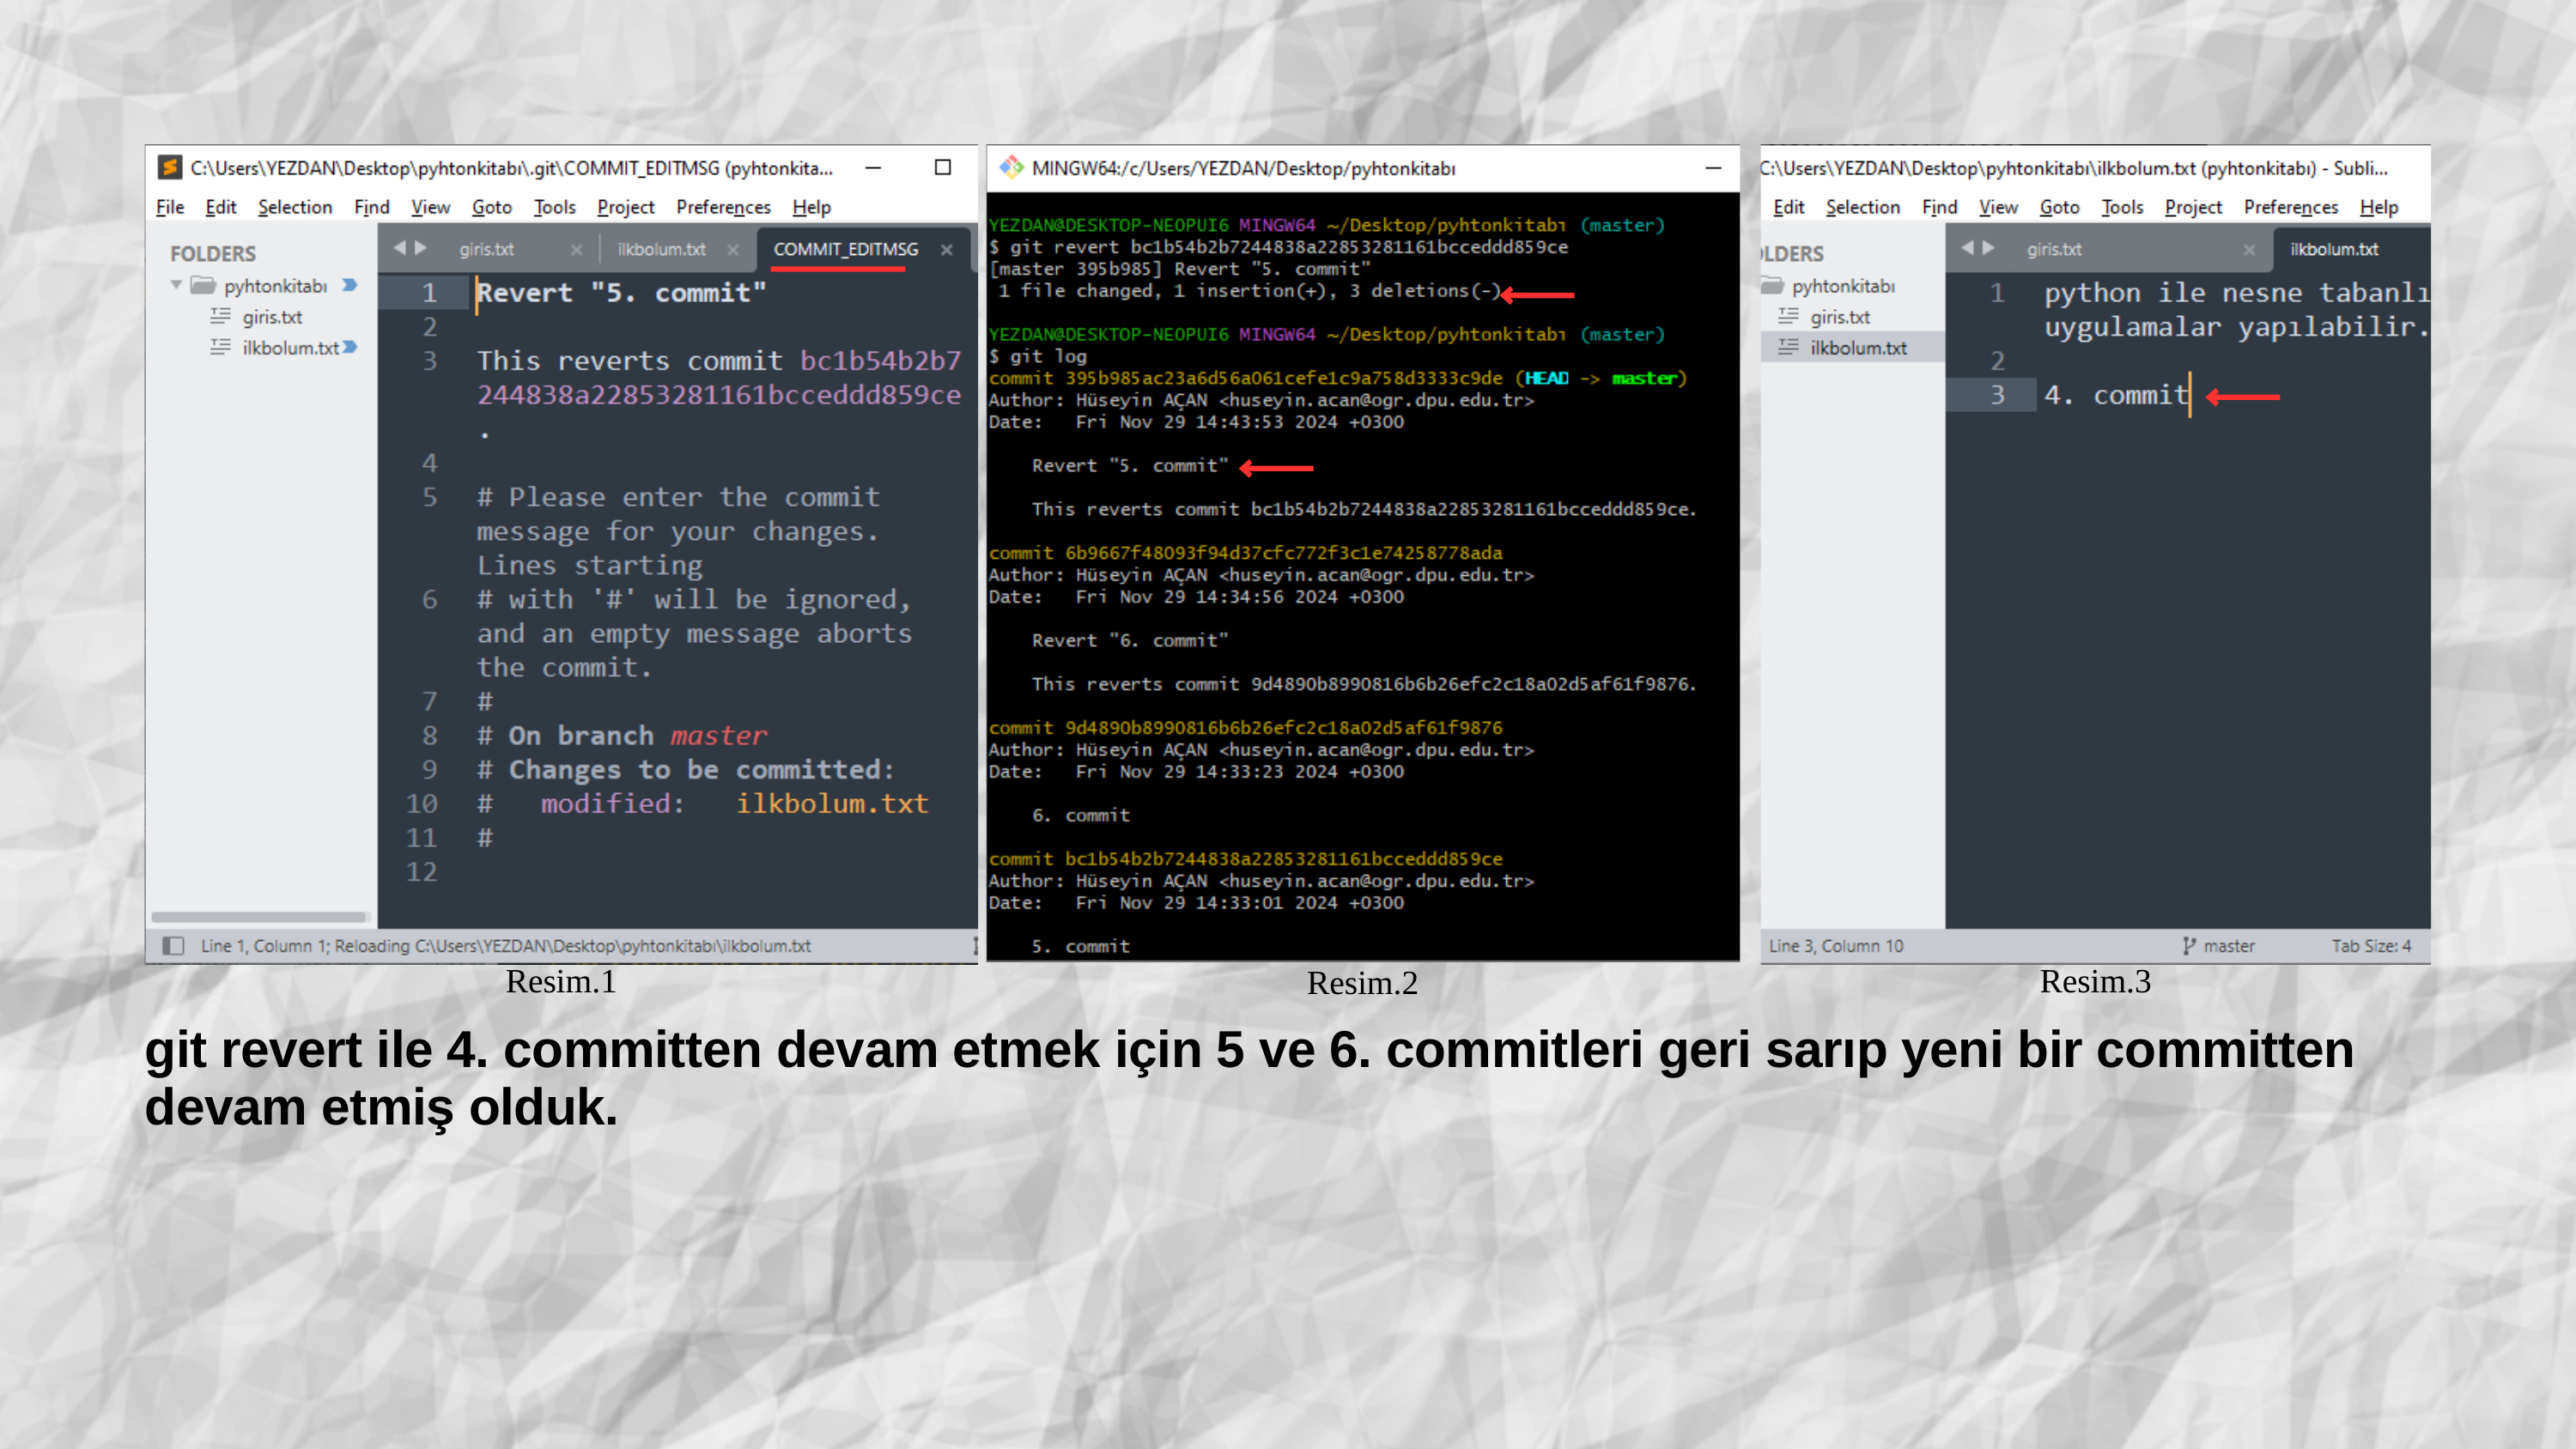

Resim.1
Resim.3
Resim.2
git revert ile 4. committen devam etmek için 5 ve 6. commitleri geri sarıp yeni bir committen devam etmiş olduk.